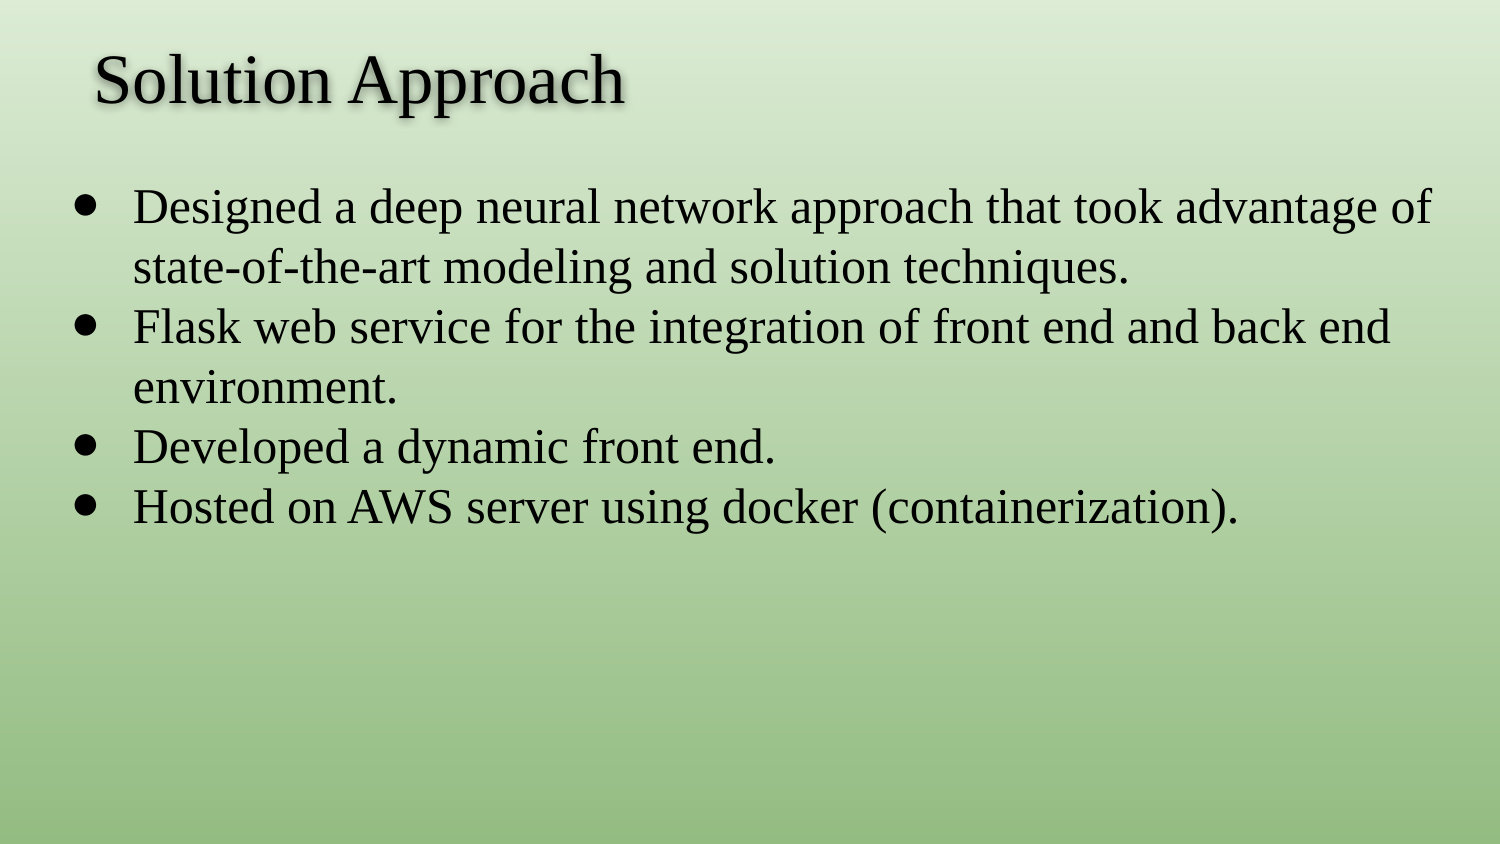

Solution Approach
Designed a deep neural network approach that took advantage of state-of-the-art modeling and solution techniques.
Flask web service for the integration of front end and back end environment.
Developed a dynamic front end.
Hosted on AWS server using docker (containerization).